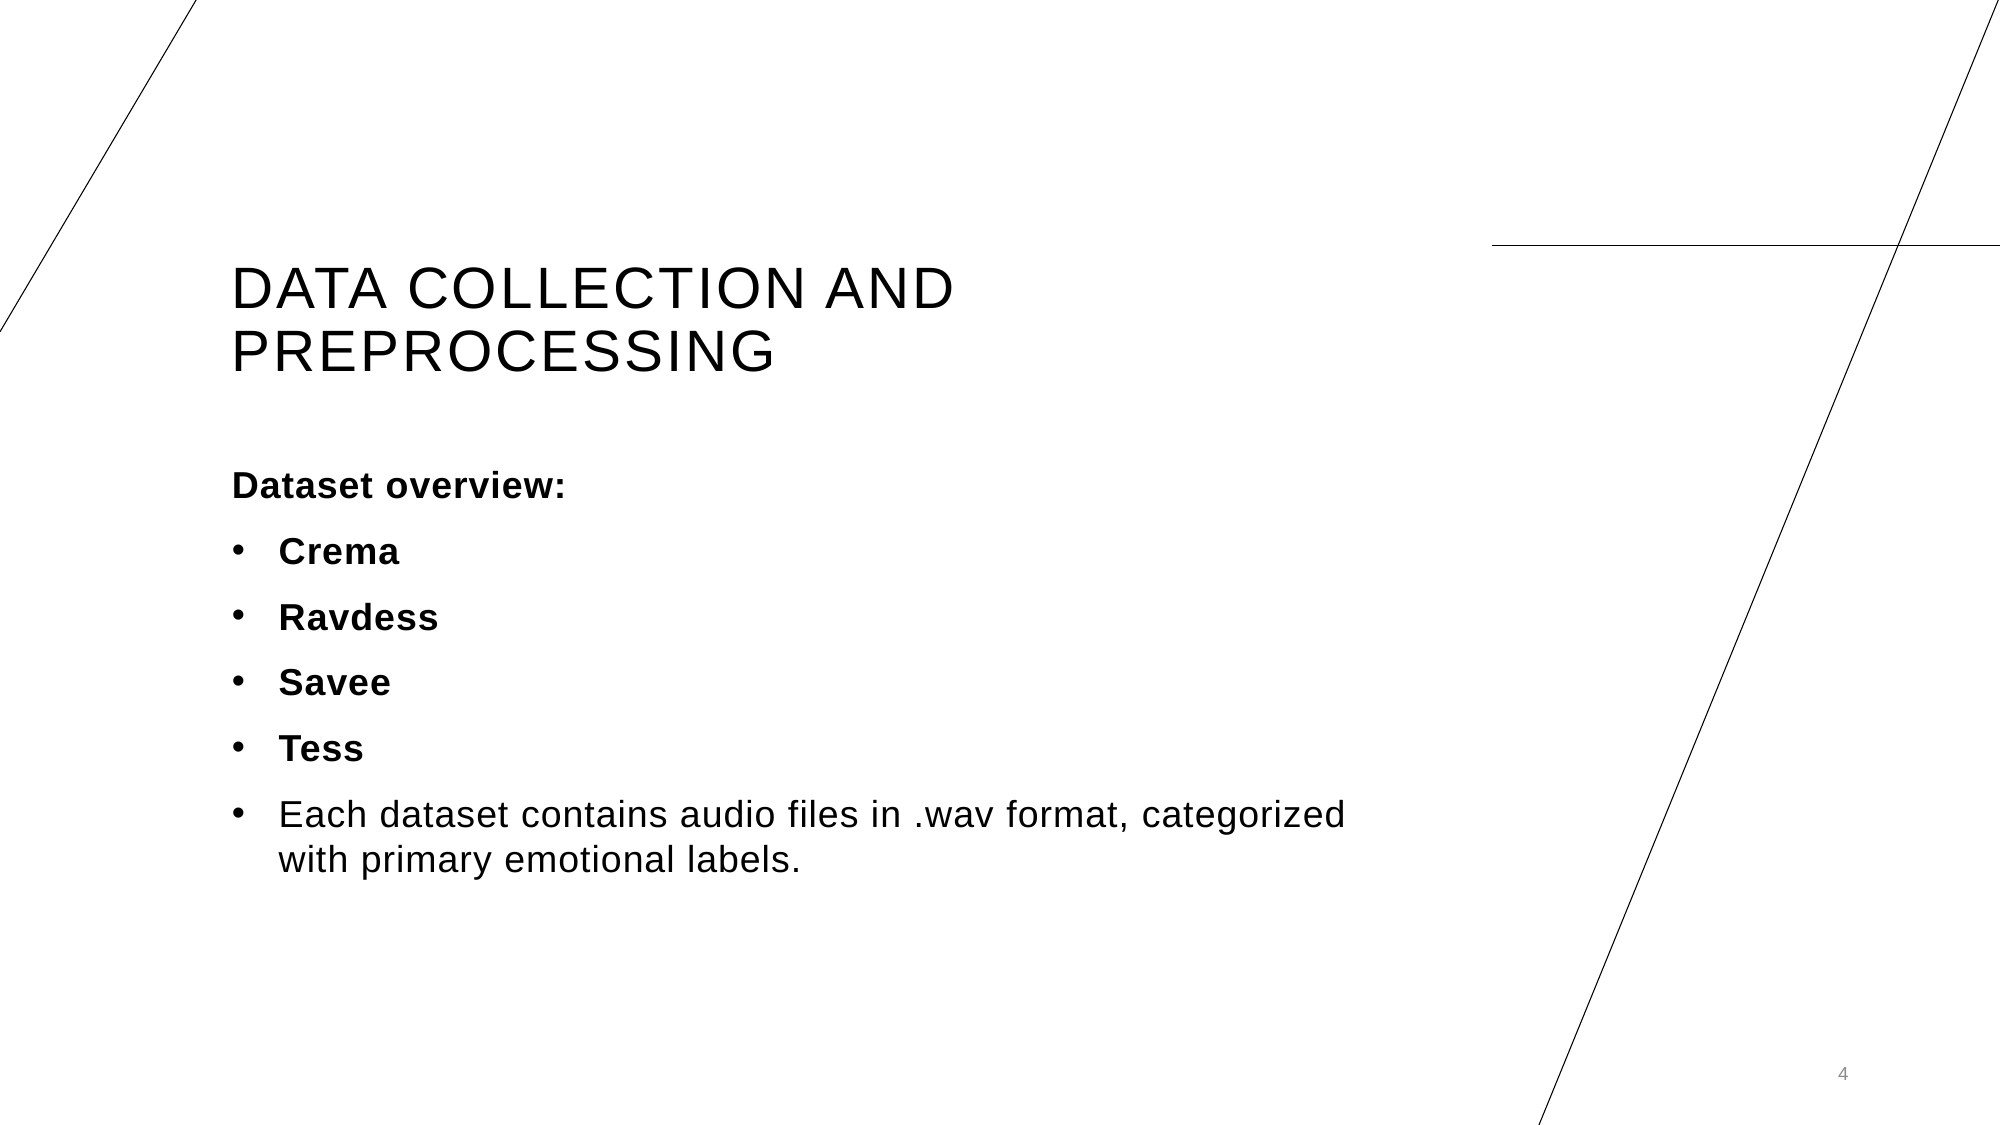

# Data collection and preprocessing
Dataset overview:
Crema
Ravdess
Savee
Tess
Each dataset contains audio files in .wav format, categorized with primary emotional labels.
4